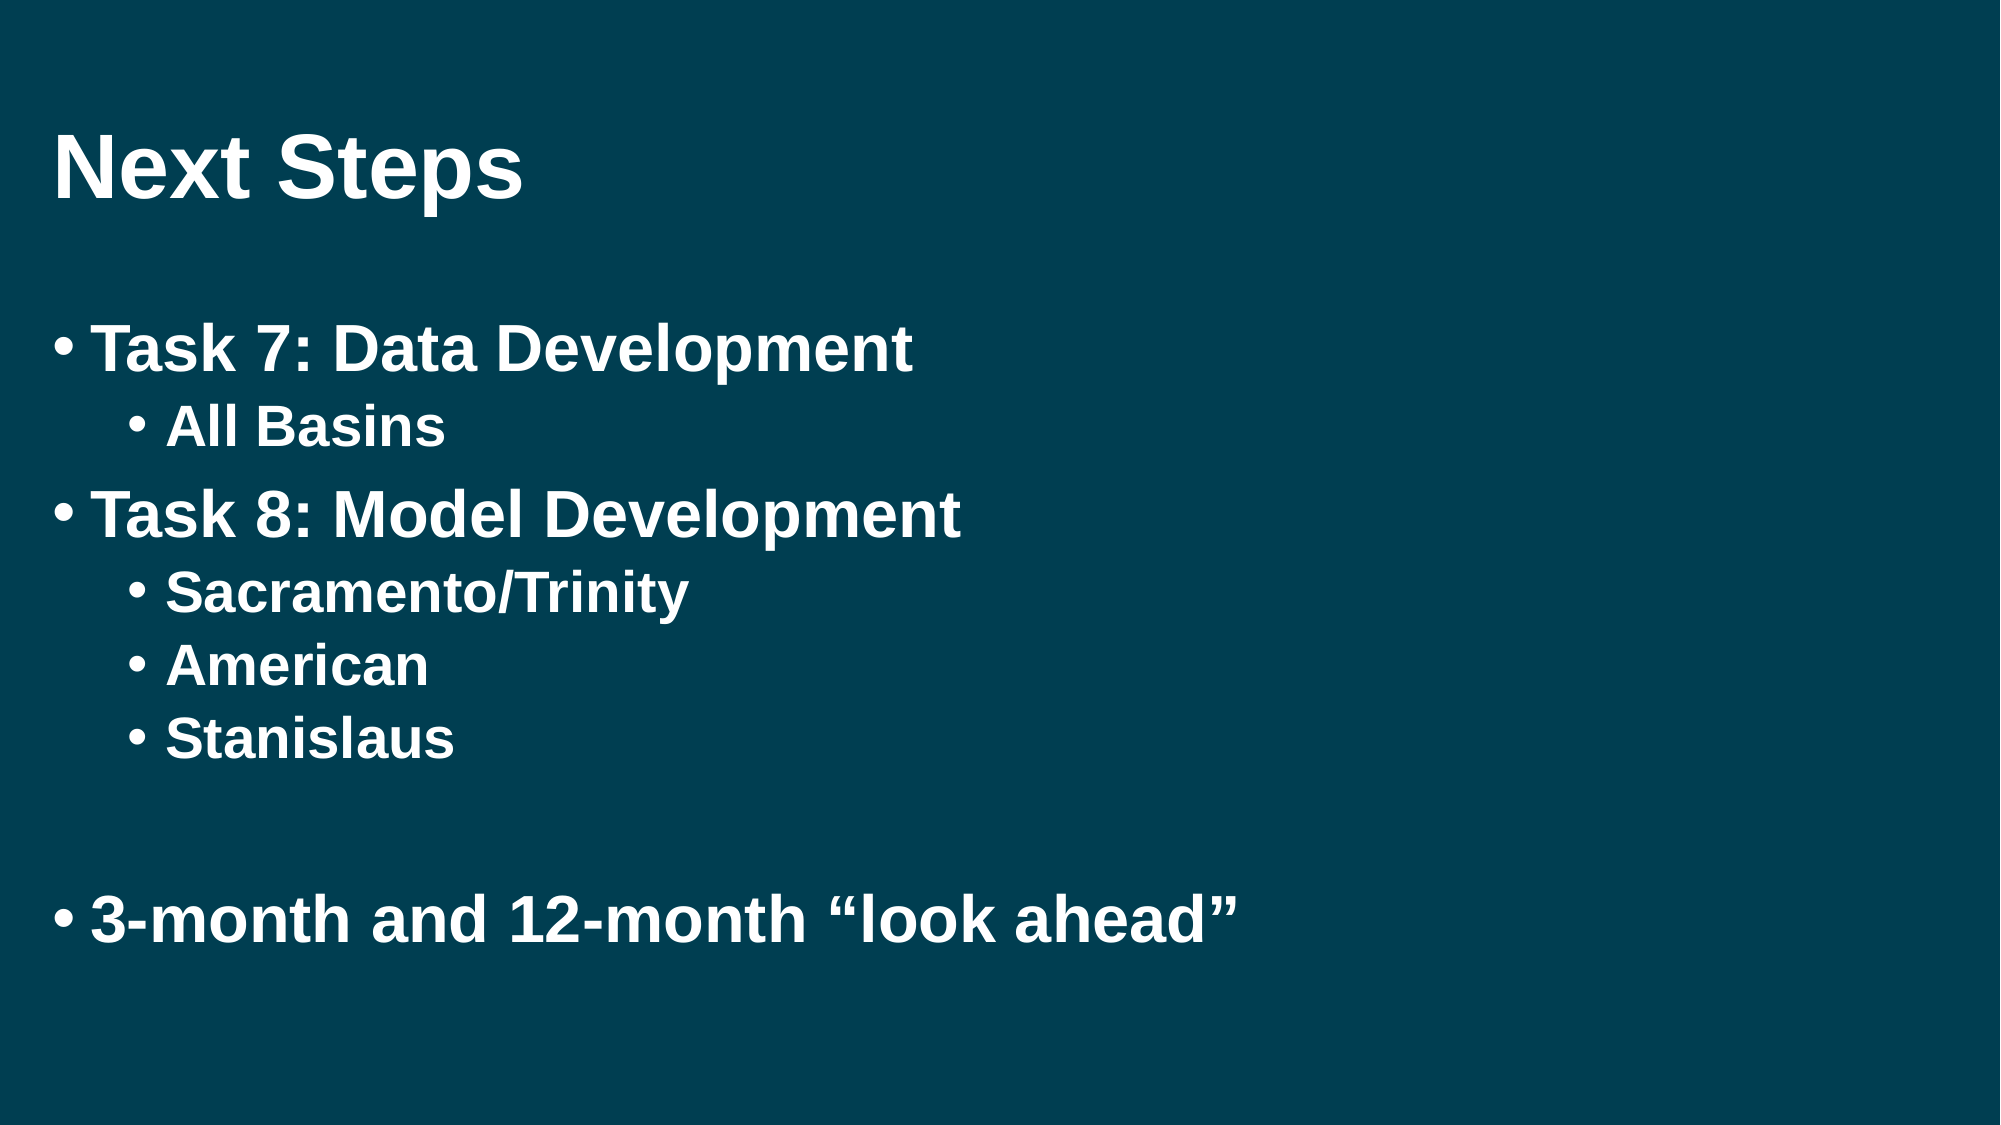

# Next Steps
Task 7: Data Development
All Basins
Task 8: Model Development
Sacramento/Trinity
American
Stanislaus

3-month and 12-month “look ahead”